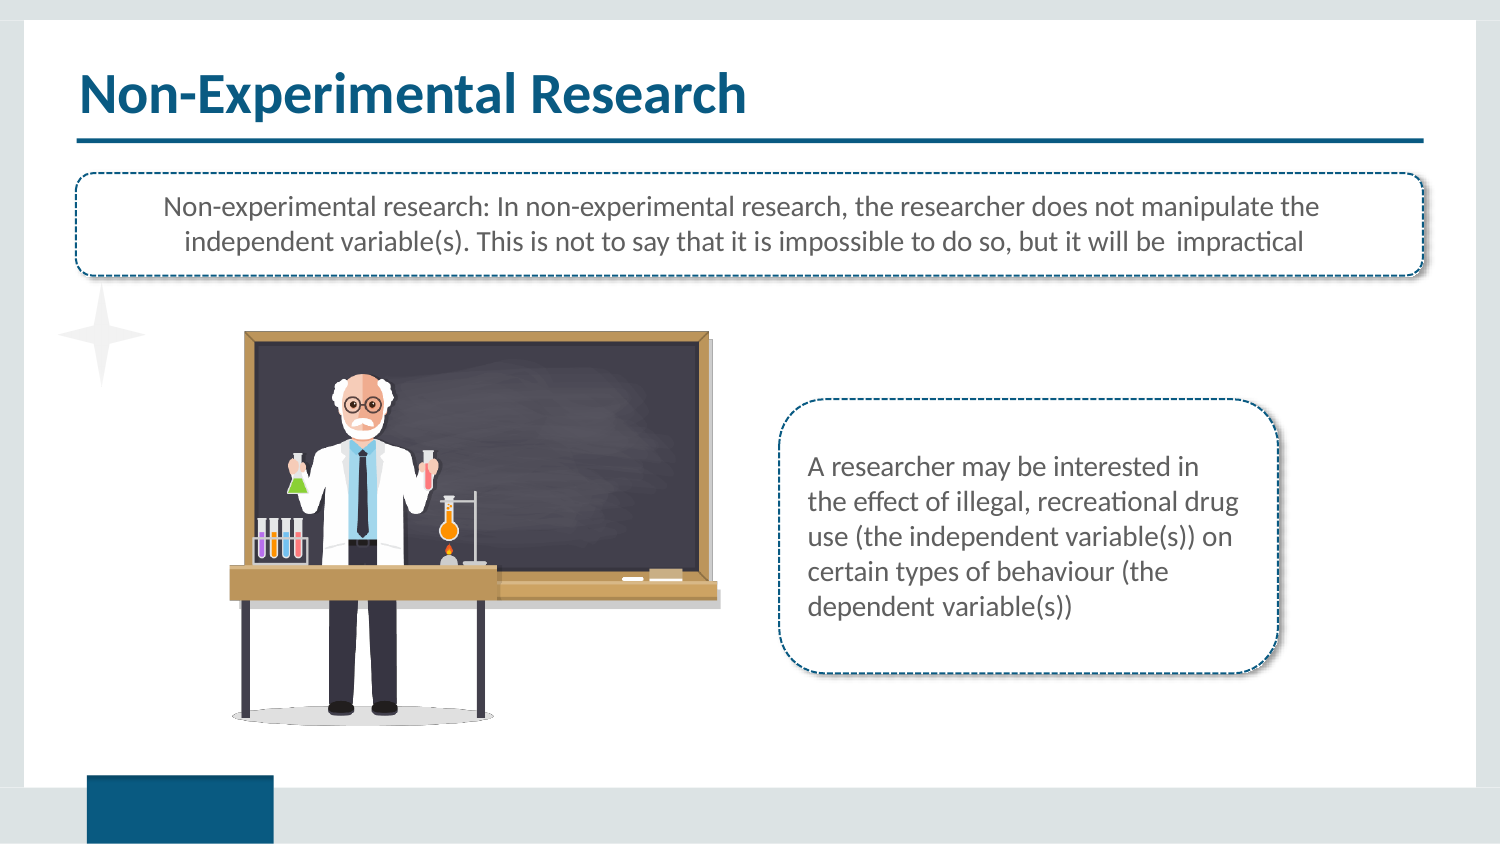

# Non-Experimental Research

Non-experimental research: In non-experimental research, the researcher does not manipulate the  independent variable(s). This is not to say that it is impossible to do so, but it will be impractical

A researcher may be interested in  the effect of illegal, recreational drug  use (the independent variable(s)) on  certain types of behaviour (the  dependent variable(s))